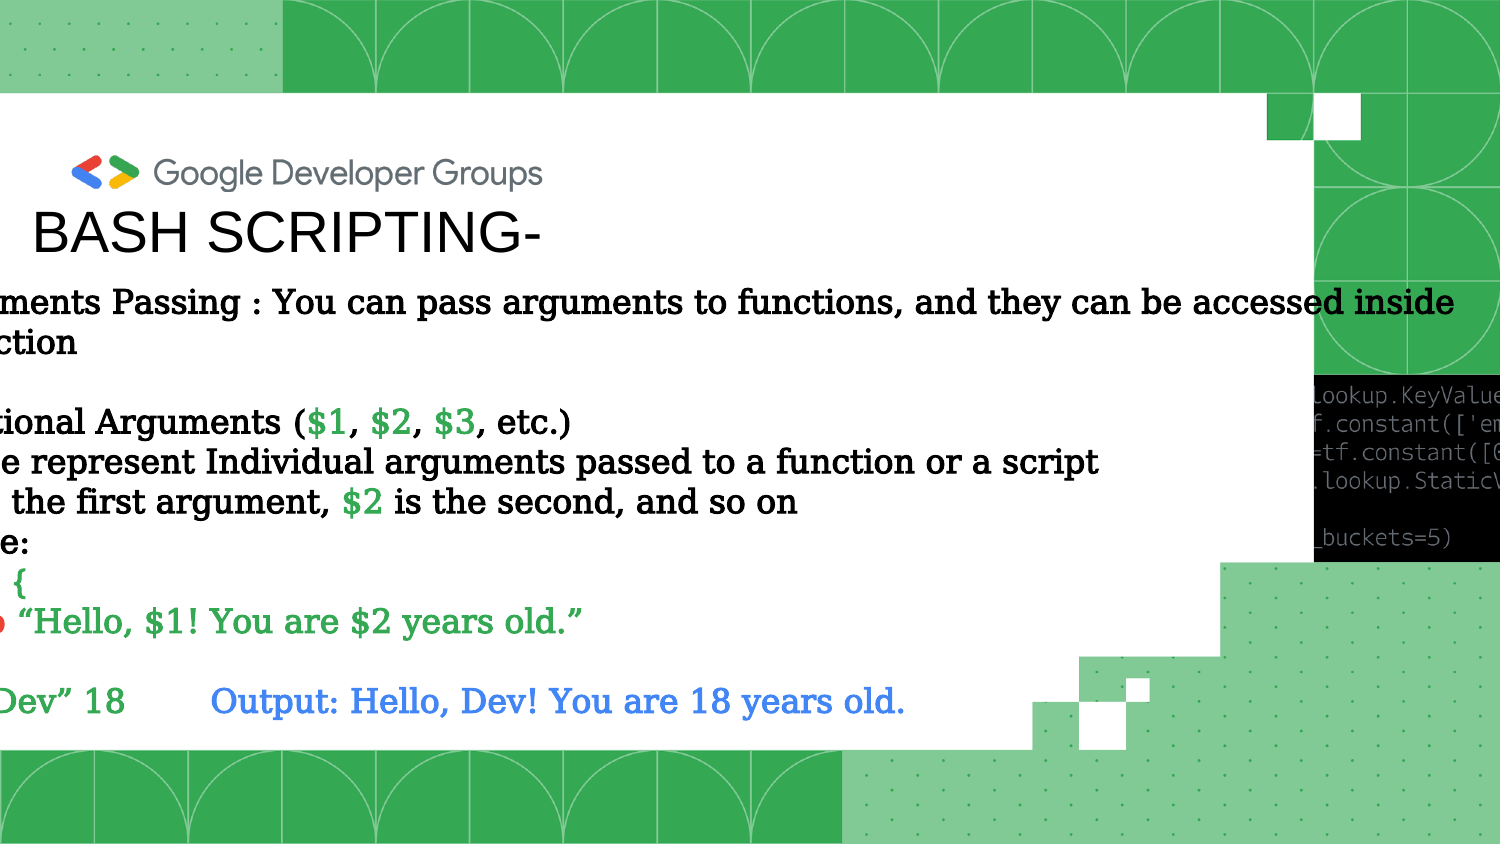

BASH SCRIPTING-
9. Arguments Passing : You can pass arguments to functions, and they can be accessed inside
the function

Positional Arguments ($1, $2, $3, etc.)
These represent Individual arguments passed to a function or a script
$1 is the first argument, $2 is the second, and so on
Example:
greet( ) {
     echo “Hello, $1! You are $2 years old.”
}
greet “Dev” 18        Output: Hello, Dev! You are 18 years old.